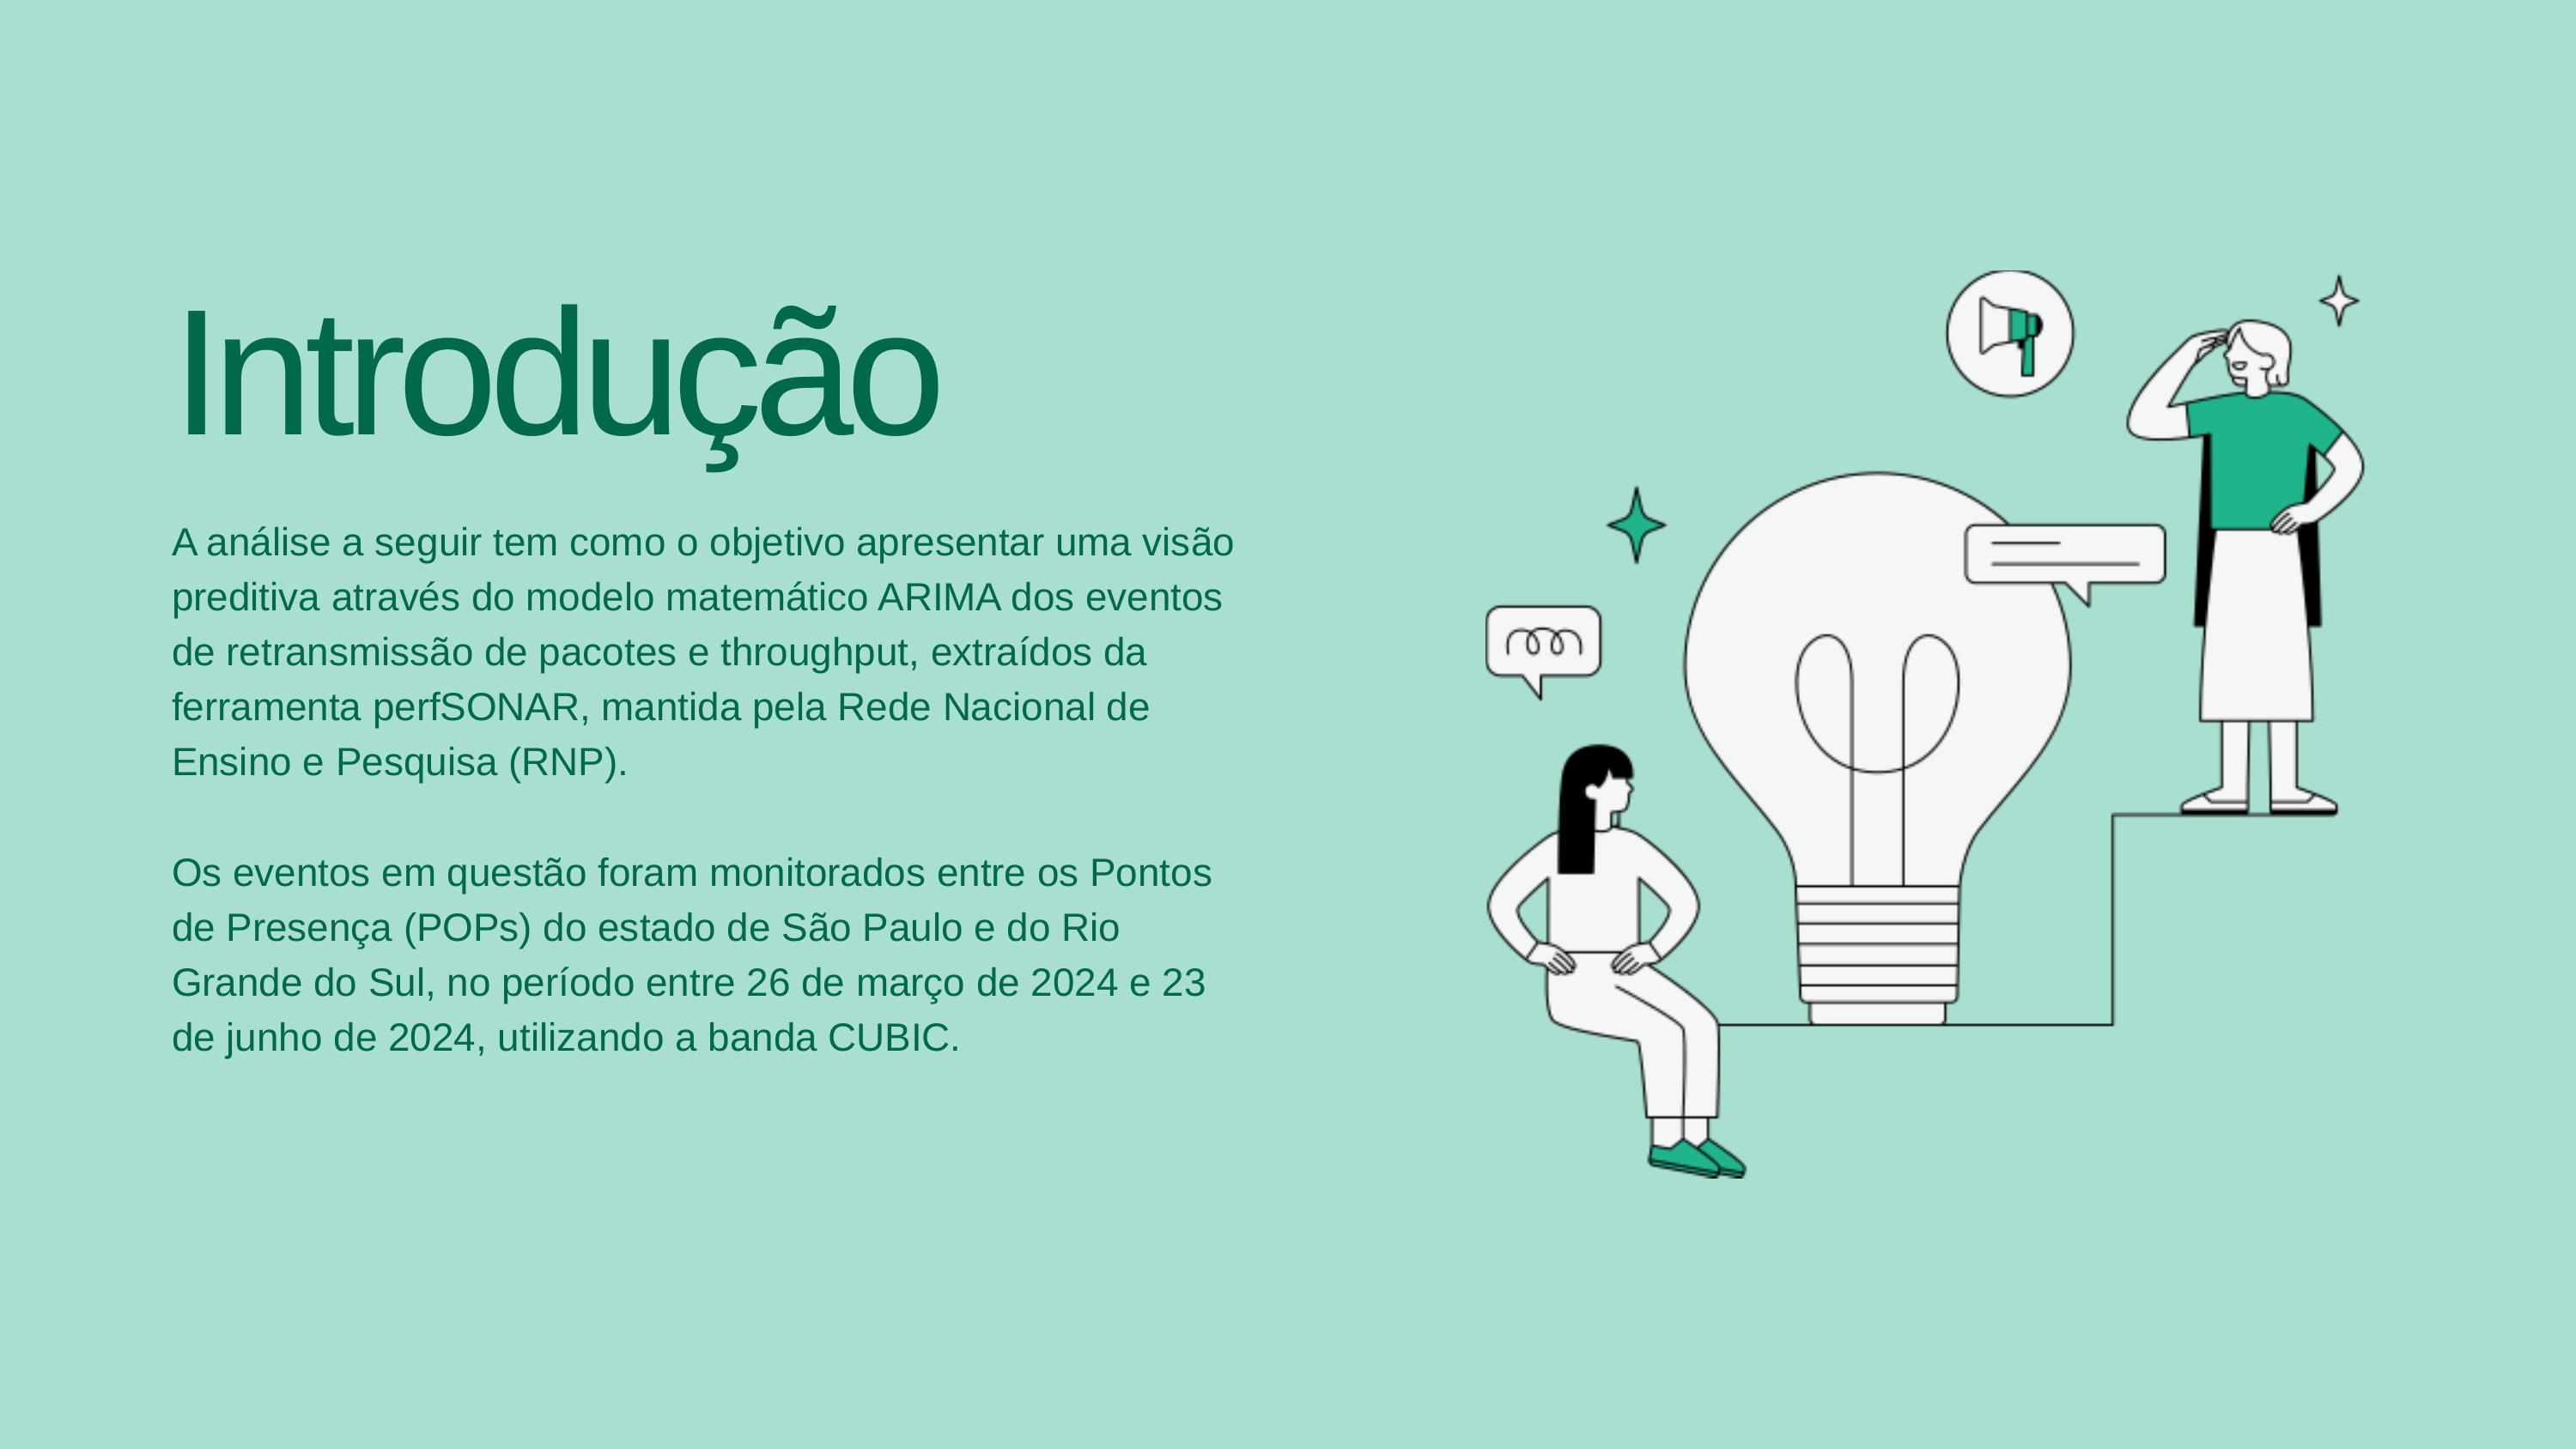

Introdução
A análise a seguir tem como o objetivo apresentar uma visão preditiva através do modelo matemático ARIMA dos eventos de retransmissão de pacotes e throughput, extraídos da ferramenta perfSONAR, mantida pela Rede Nacional de Ensino e Pesquisa (RNP).

Os eventos em questão foram monitorados entre os Pontos de Presença (POPs) do estado de São Paulo e do Rio Grande do Sul, no período entre 26 de março de 2024 e 23 de junho de 2024, utilizando a banda CUBIC.